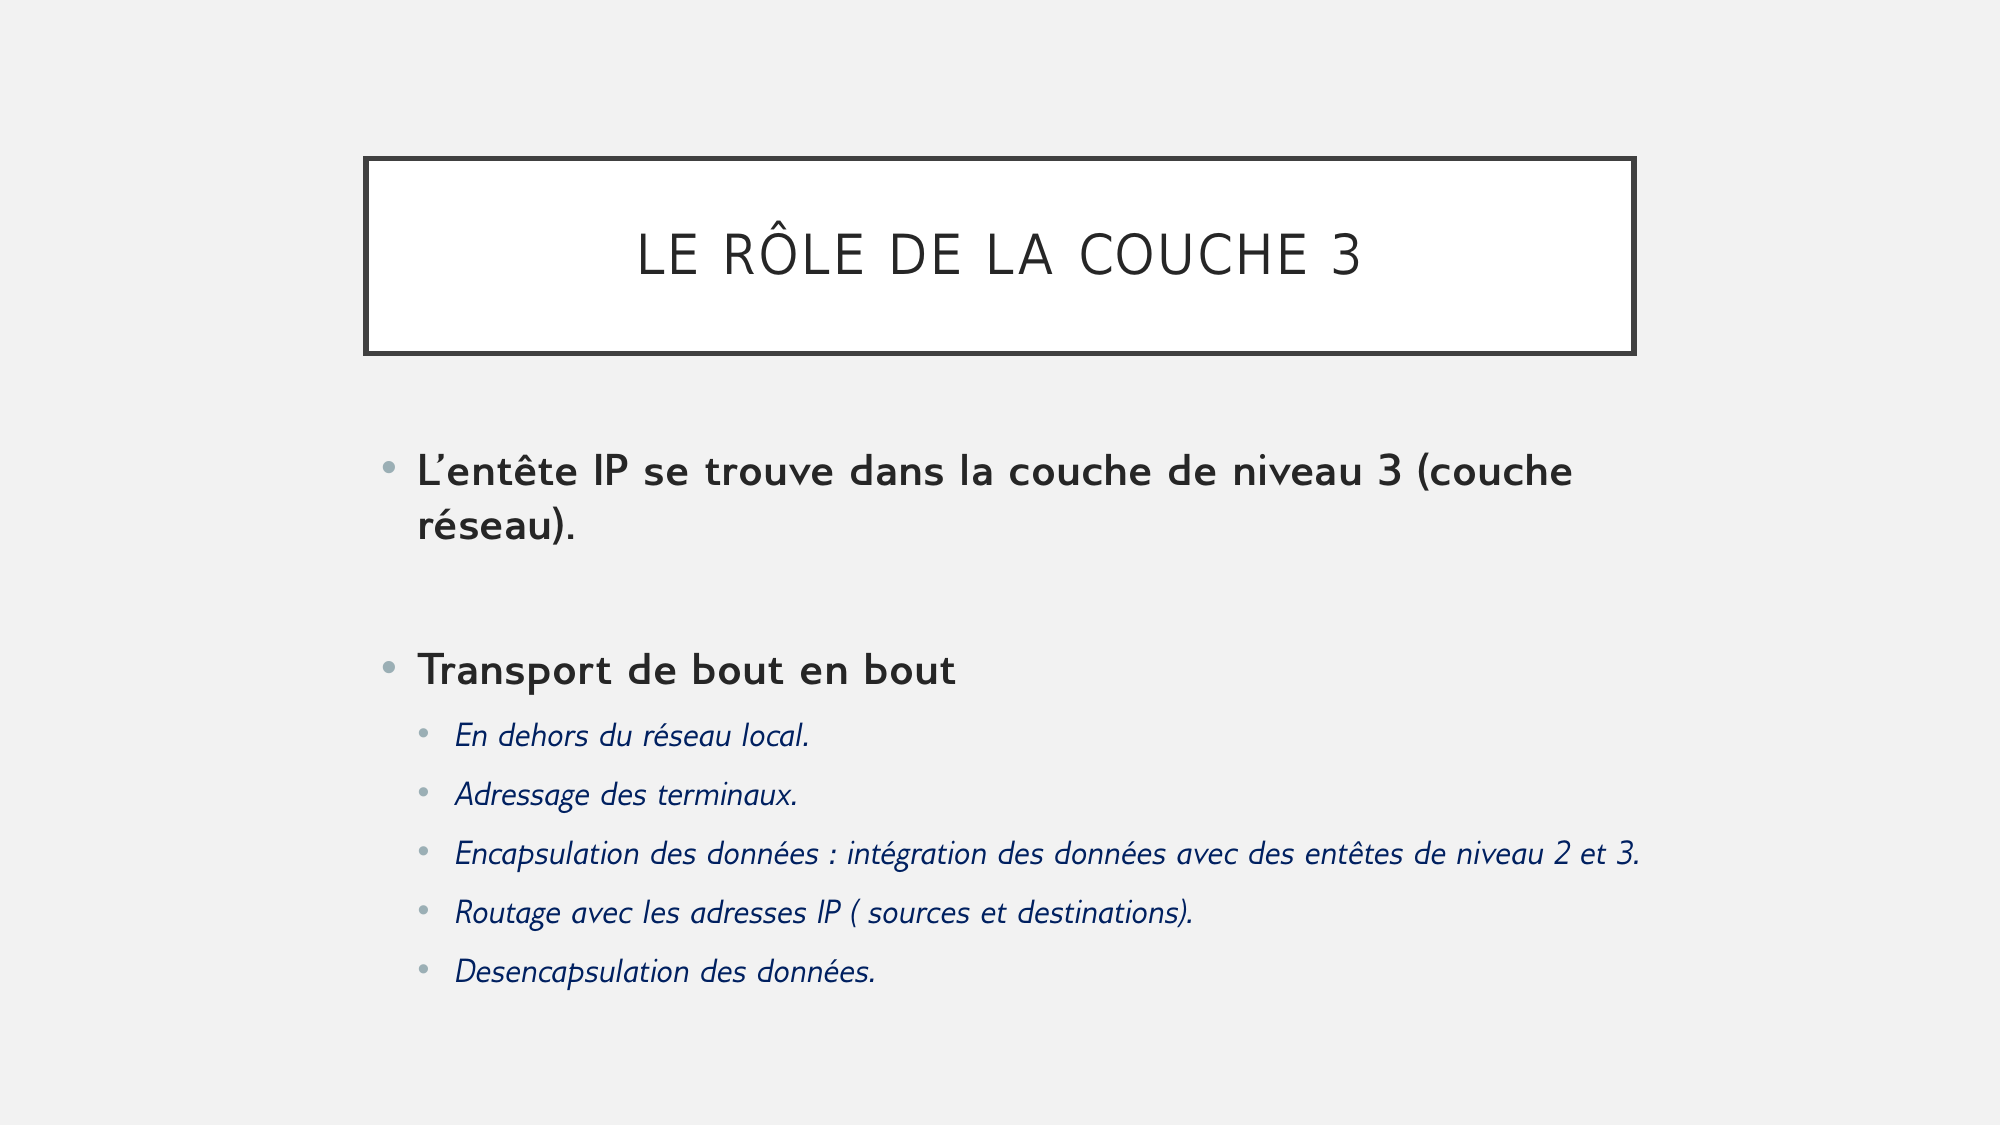

# Le rôle de la couche 3
L’entête IP se trouve dans la couche de niveau 3 (couche réseau).

Transport de bout en bout
En dehors du réseau local.
Adressage des terminaux.
Encapsulation des données : intégration des données avec des entêtes de niveau 2 et 3.
Routage avec les adresses IP ( sources et destinations).
Desencapsulation des données.